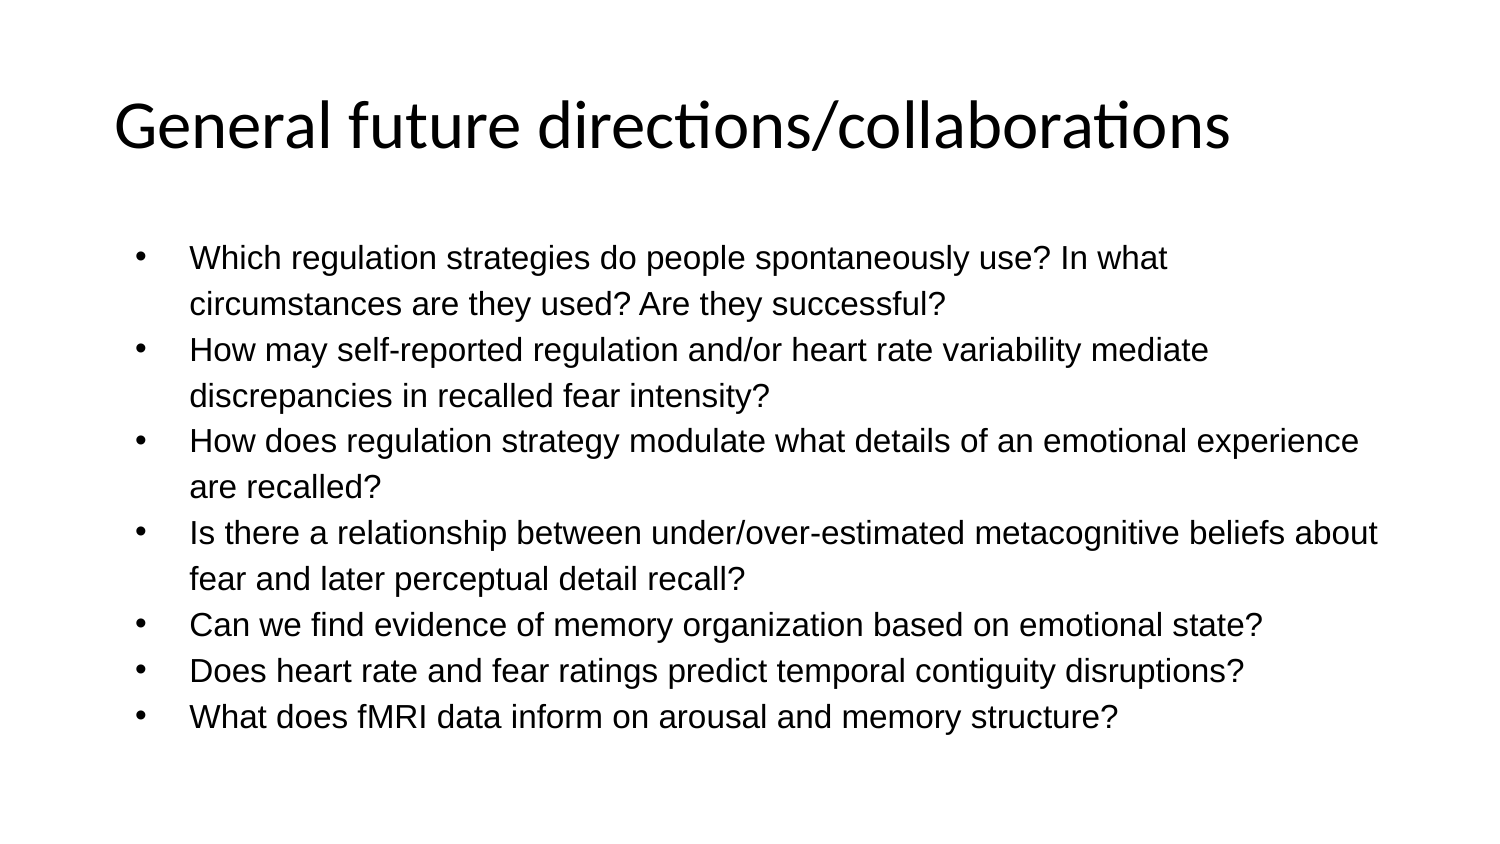

# General future directions/collaborations
Which regulation strategies do people spontaneously use? In what circumstances are they used? Are they successful?
How may self-reported regulation and/or heart rate variability mediate discrepancies in recalled fear intensity?
How does regulation strategy modulate what details of an emotional experience are recalled?
Is there a relationship between under/over-estimated metacognitive beliefs about fear and later perceptual detail recall?
Can we find evidence of memory organization based on emotional state?
Does heart rate and fear ratings predict temporal contiguity disruptions?
What does fMRI data inform on arousal and memory structure?